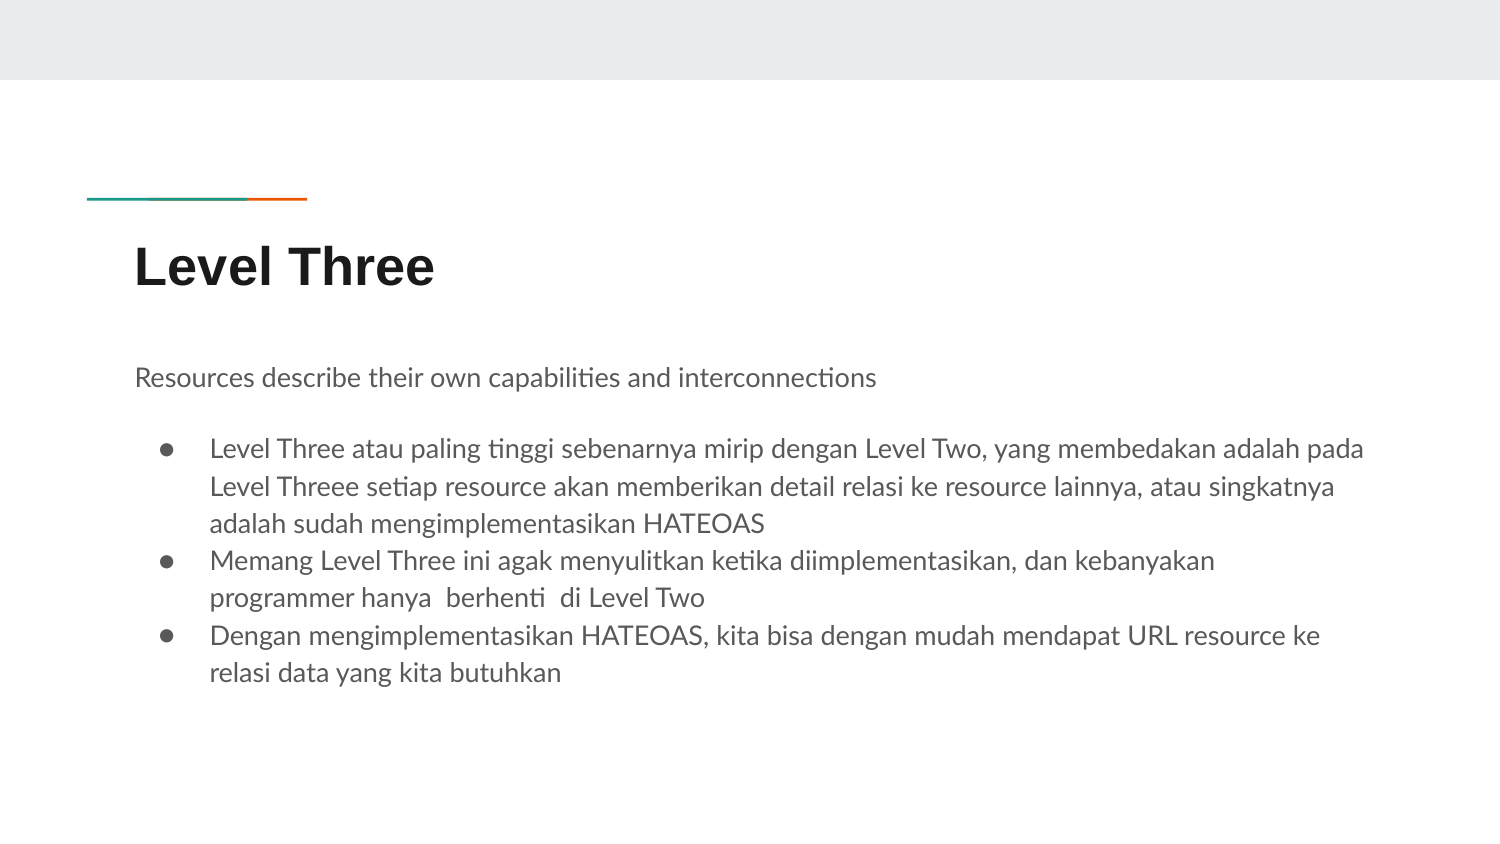

# Level Three
Resources describe their own capabilities and interconnections
Level Three atau paling tinggi sebenarnya mirip dengan Level Two, yang membedakan adalah pada Level Threee setiap resource akan memberikan detail relasi ke resource lainnya, atau singkatnya adalah sudah mengimplementasikan HATEOAS
Memang Level Three ini agak menyulitkan ketika diimplementasikan, dan kebanyakan programmer hanya  berhenti  di Level Two
Dengan mengimplementasikan HATEOAS, kita bisa dengan mudah mendapat URL resource ke relasi data yang kita butuhkan